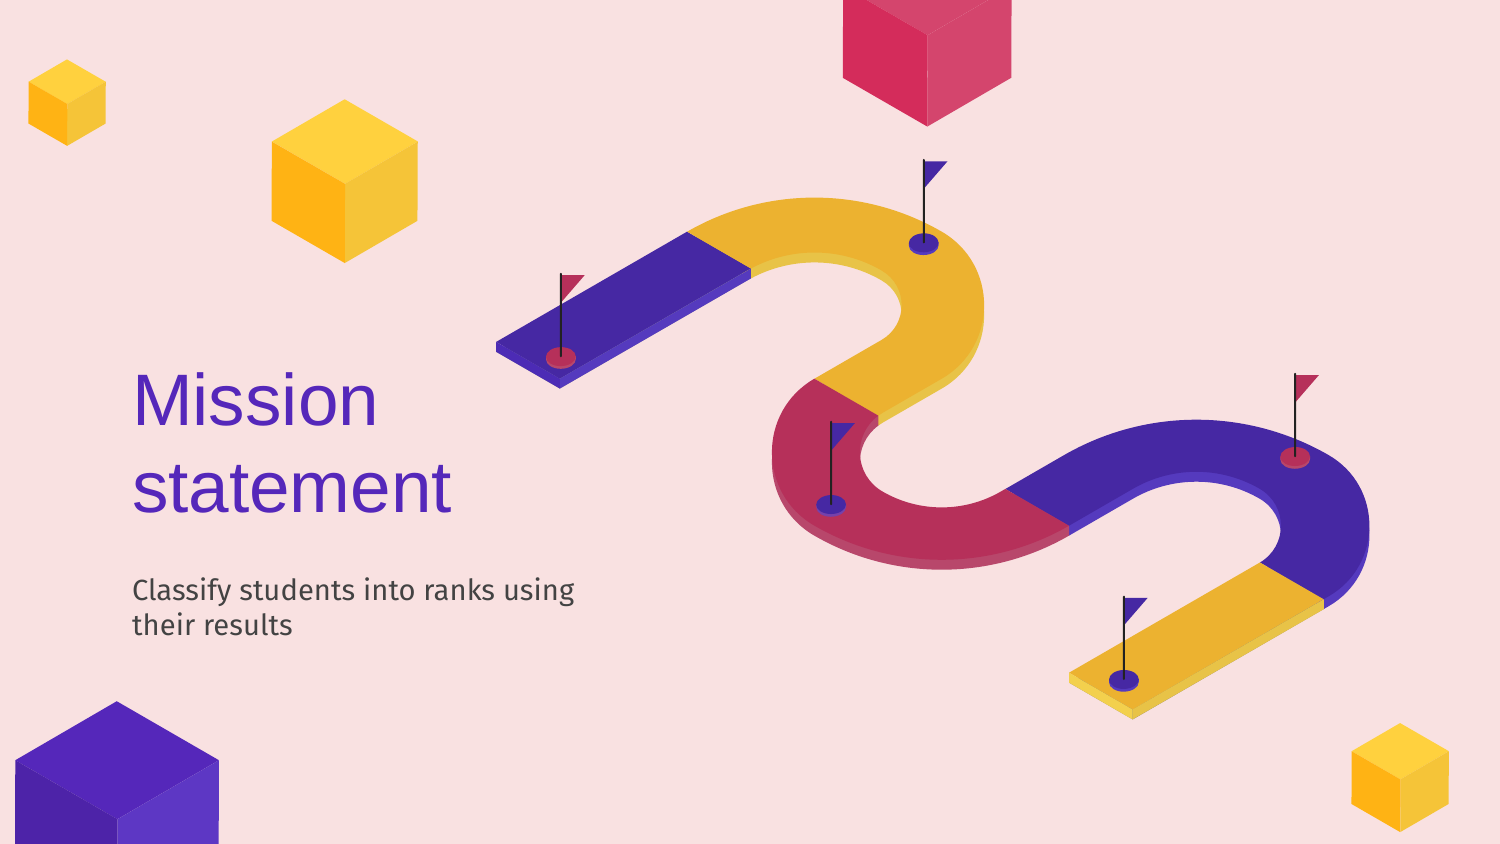

# Mission statement
Classify students into ranks using their results